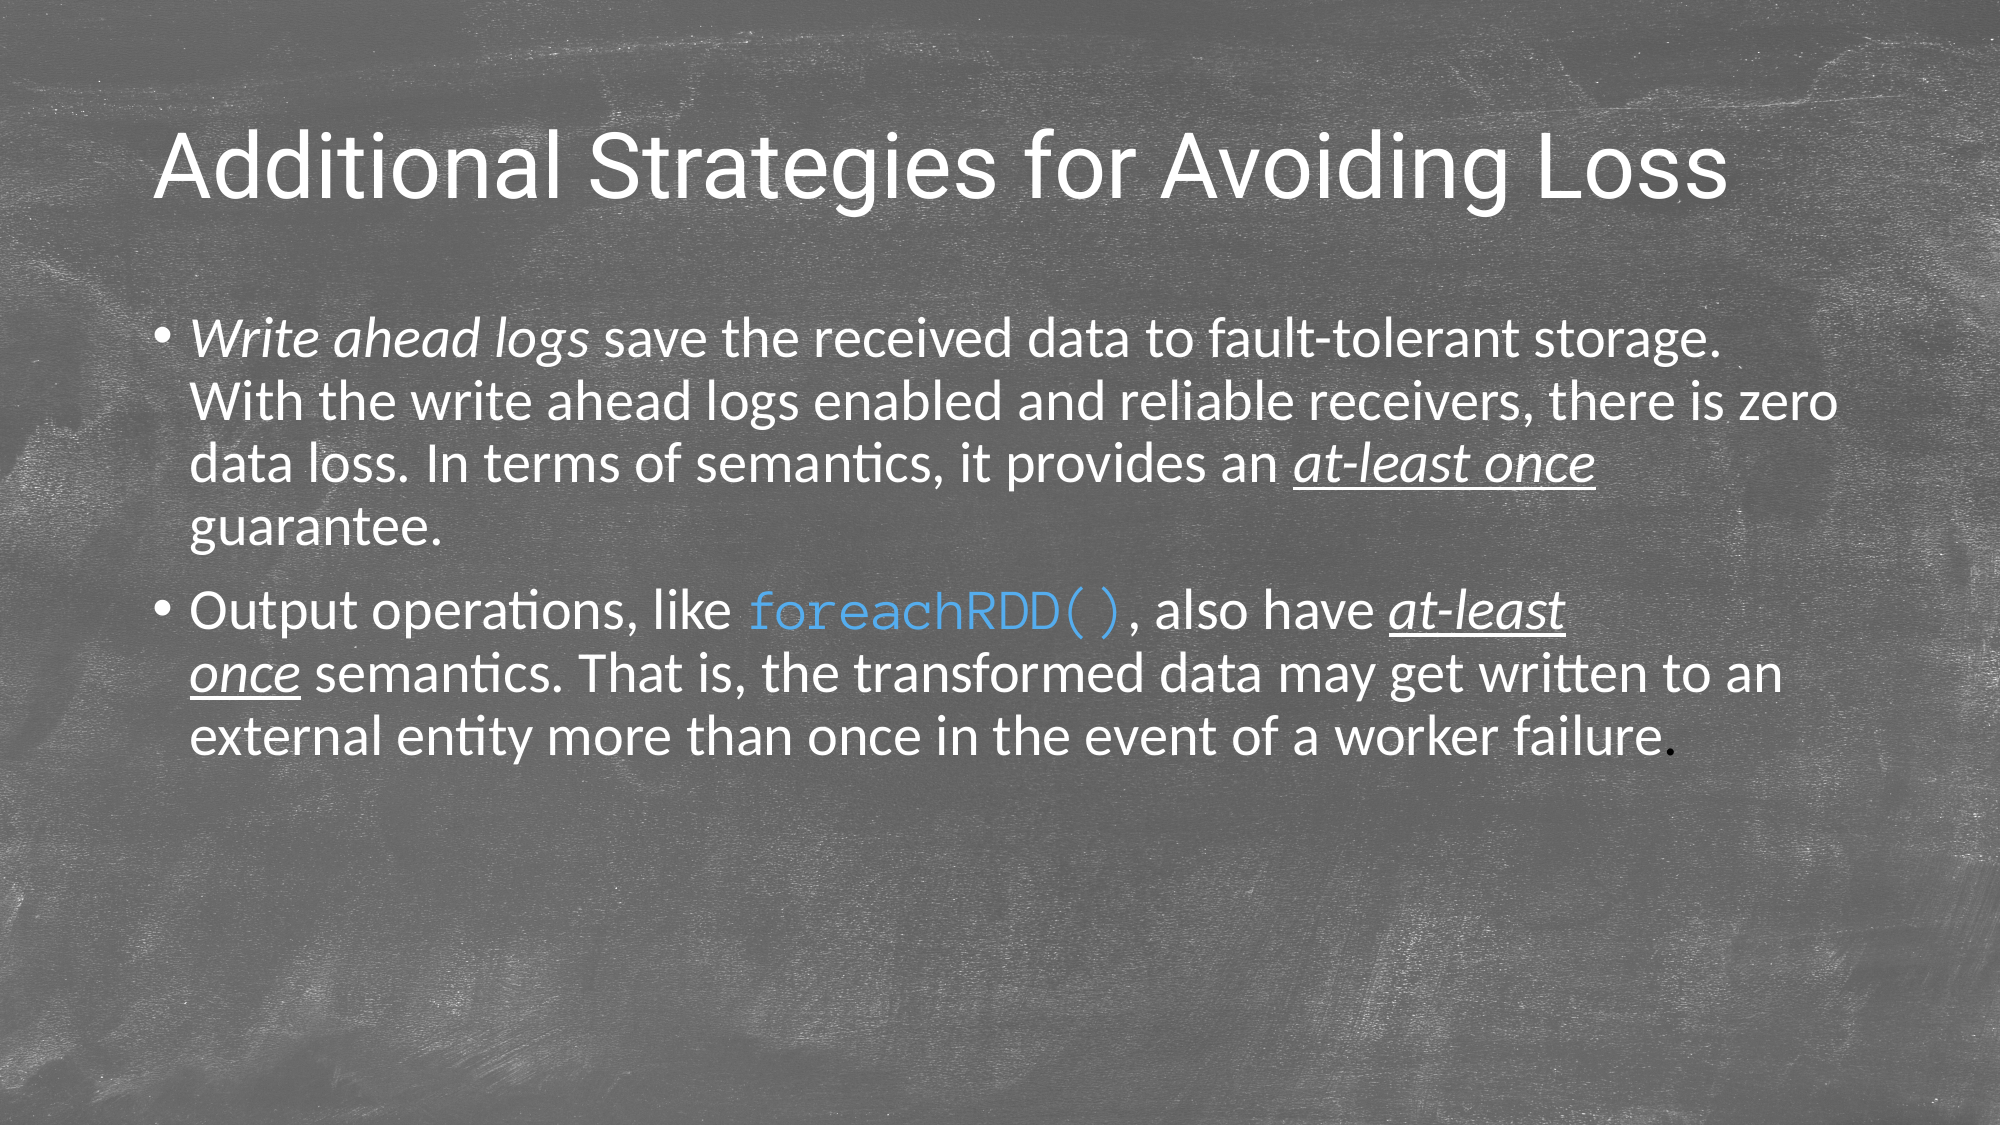

# Additional Strategies for Avoiding Loss
Write ahead logs save the received data to fault-tolerant storage. With the write ahead logs enabled and reliable receivers, there is zero data loss. In terms of semantics, it provides an at-least once guarantee.
Output operations, like foreachRDD(), also have at-least once semantics. That is, the transformed data may get written to an external entity more than once in the event of a worker failure.